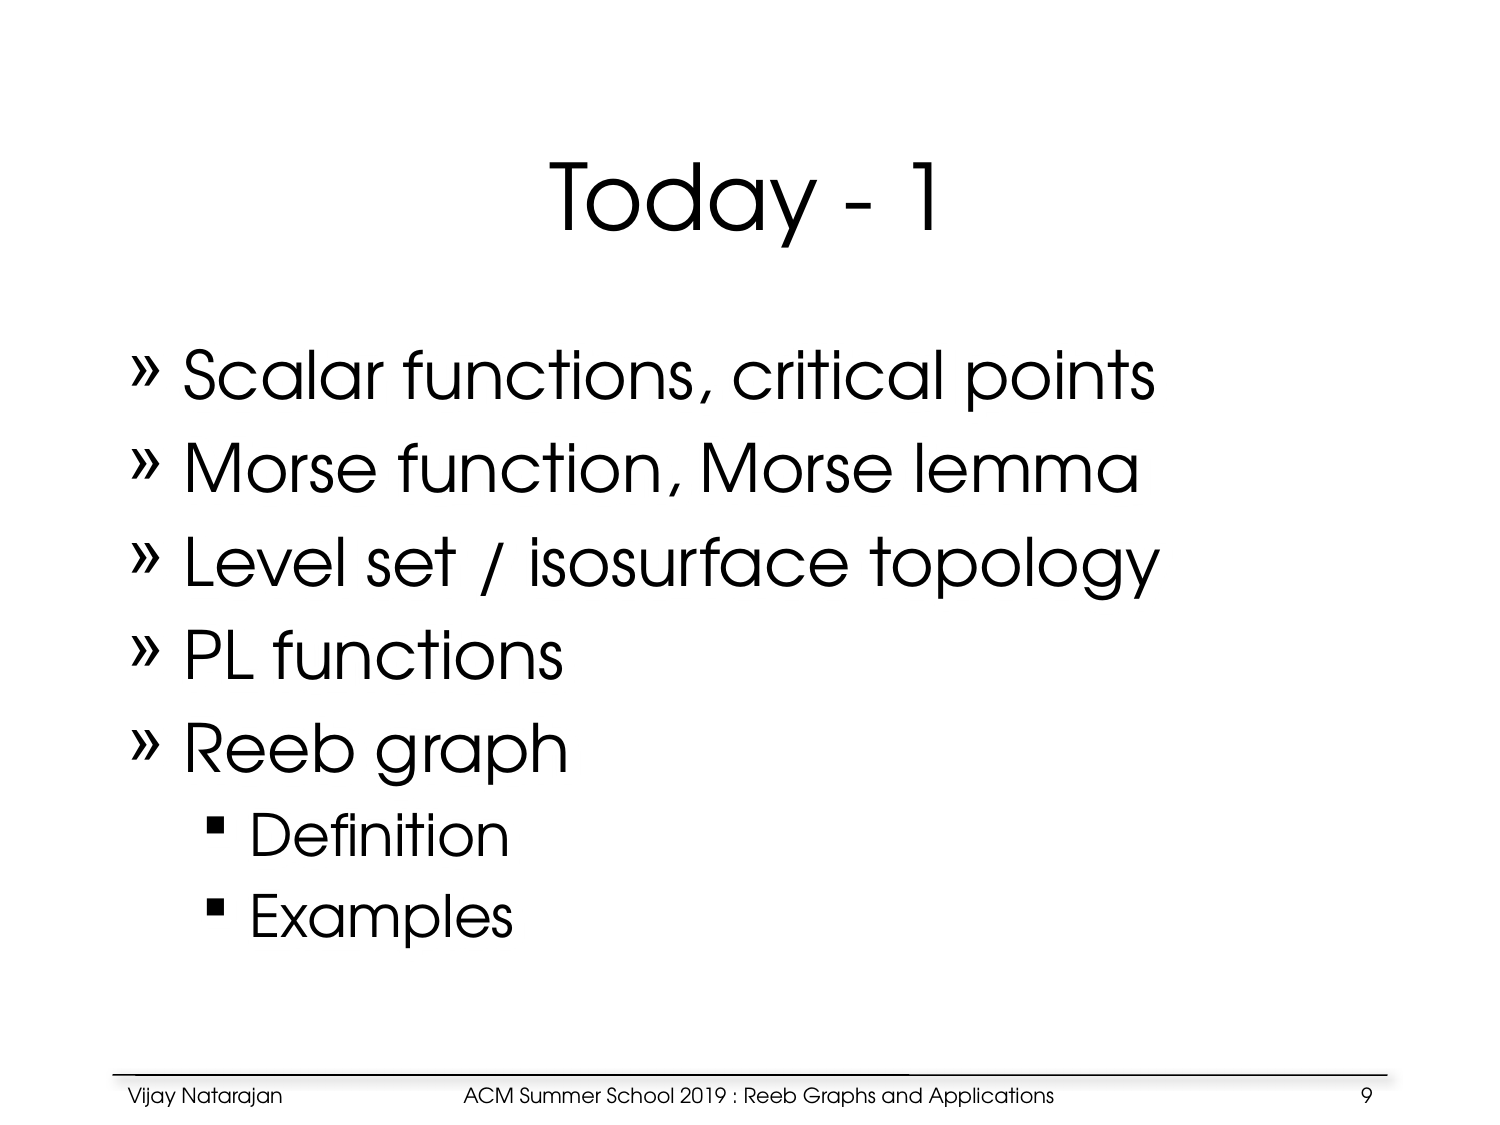

# Today - 1
Scalar functions, critical points
Morse function, Morse lemma
Level set / isosurface topology
PL functions
Reeb graph
Definition
Examples
Vijay Natarajan
ACM Summer School 2019 : Reeb Graphs and Applications
9